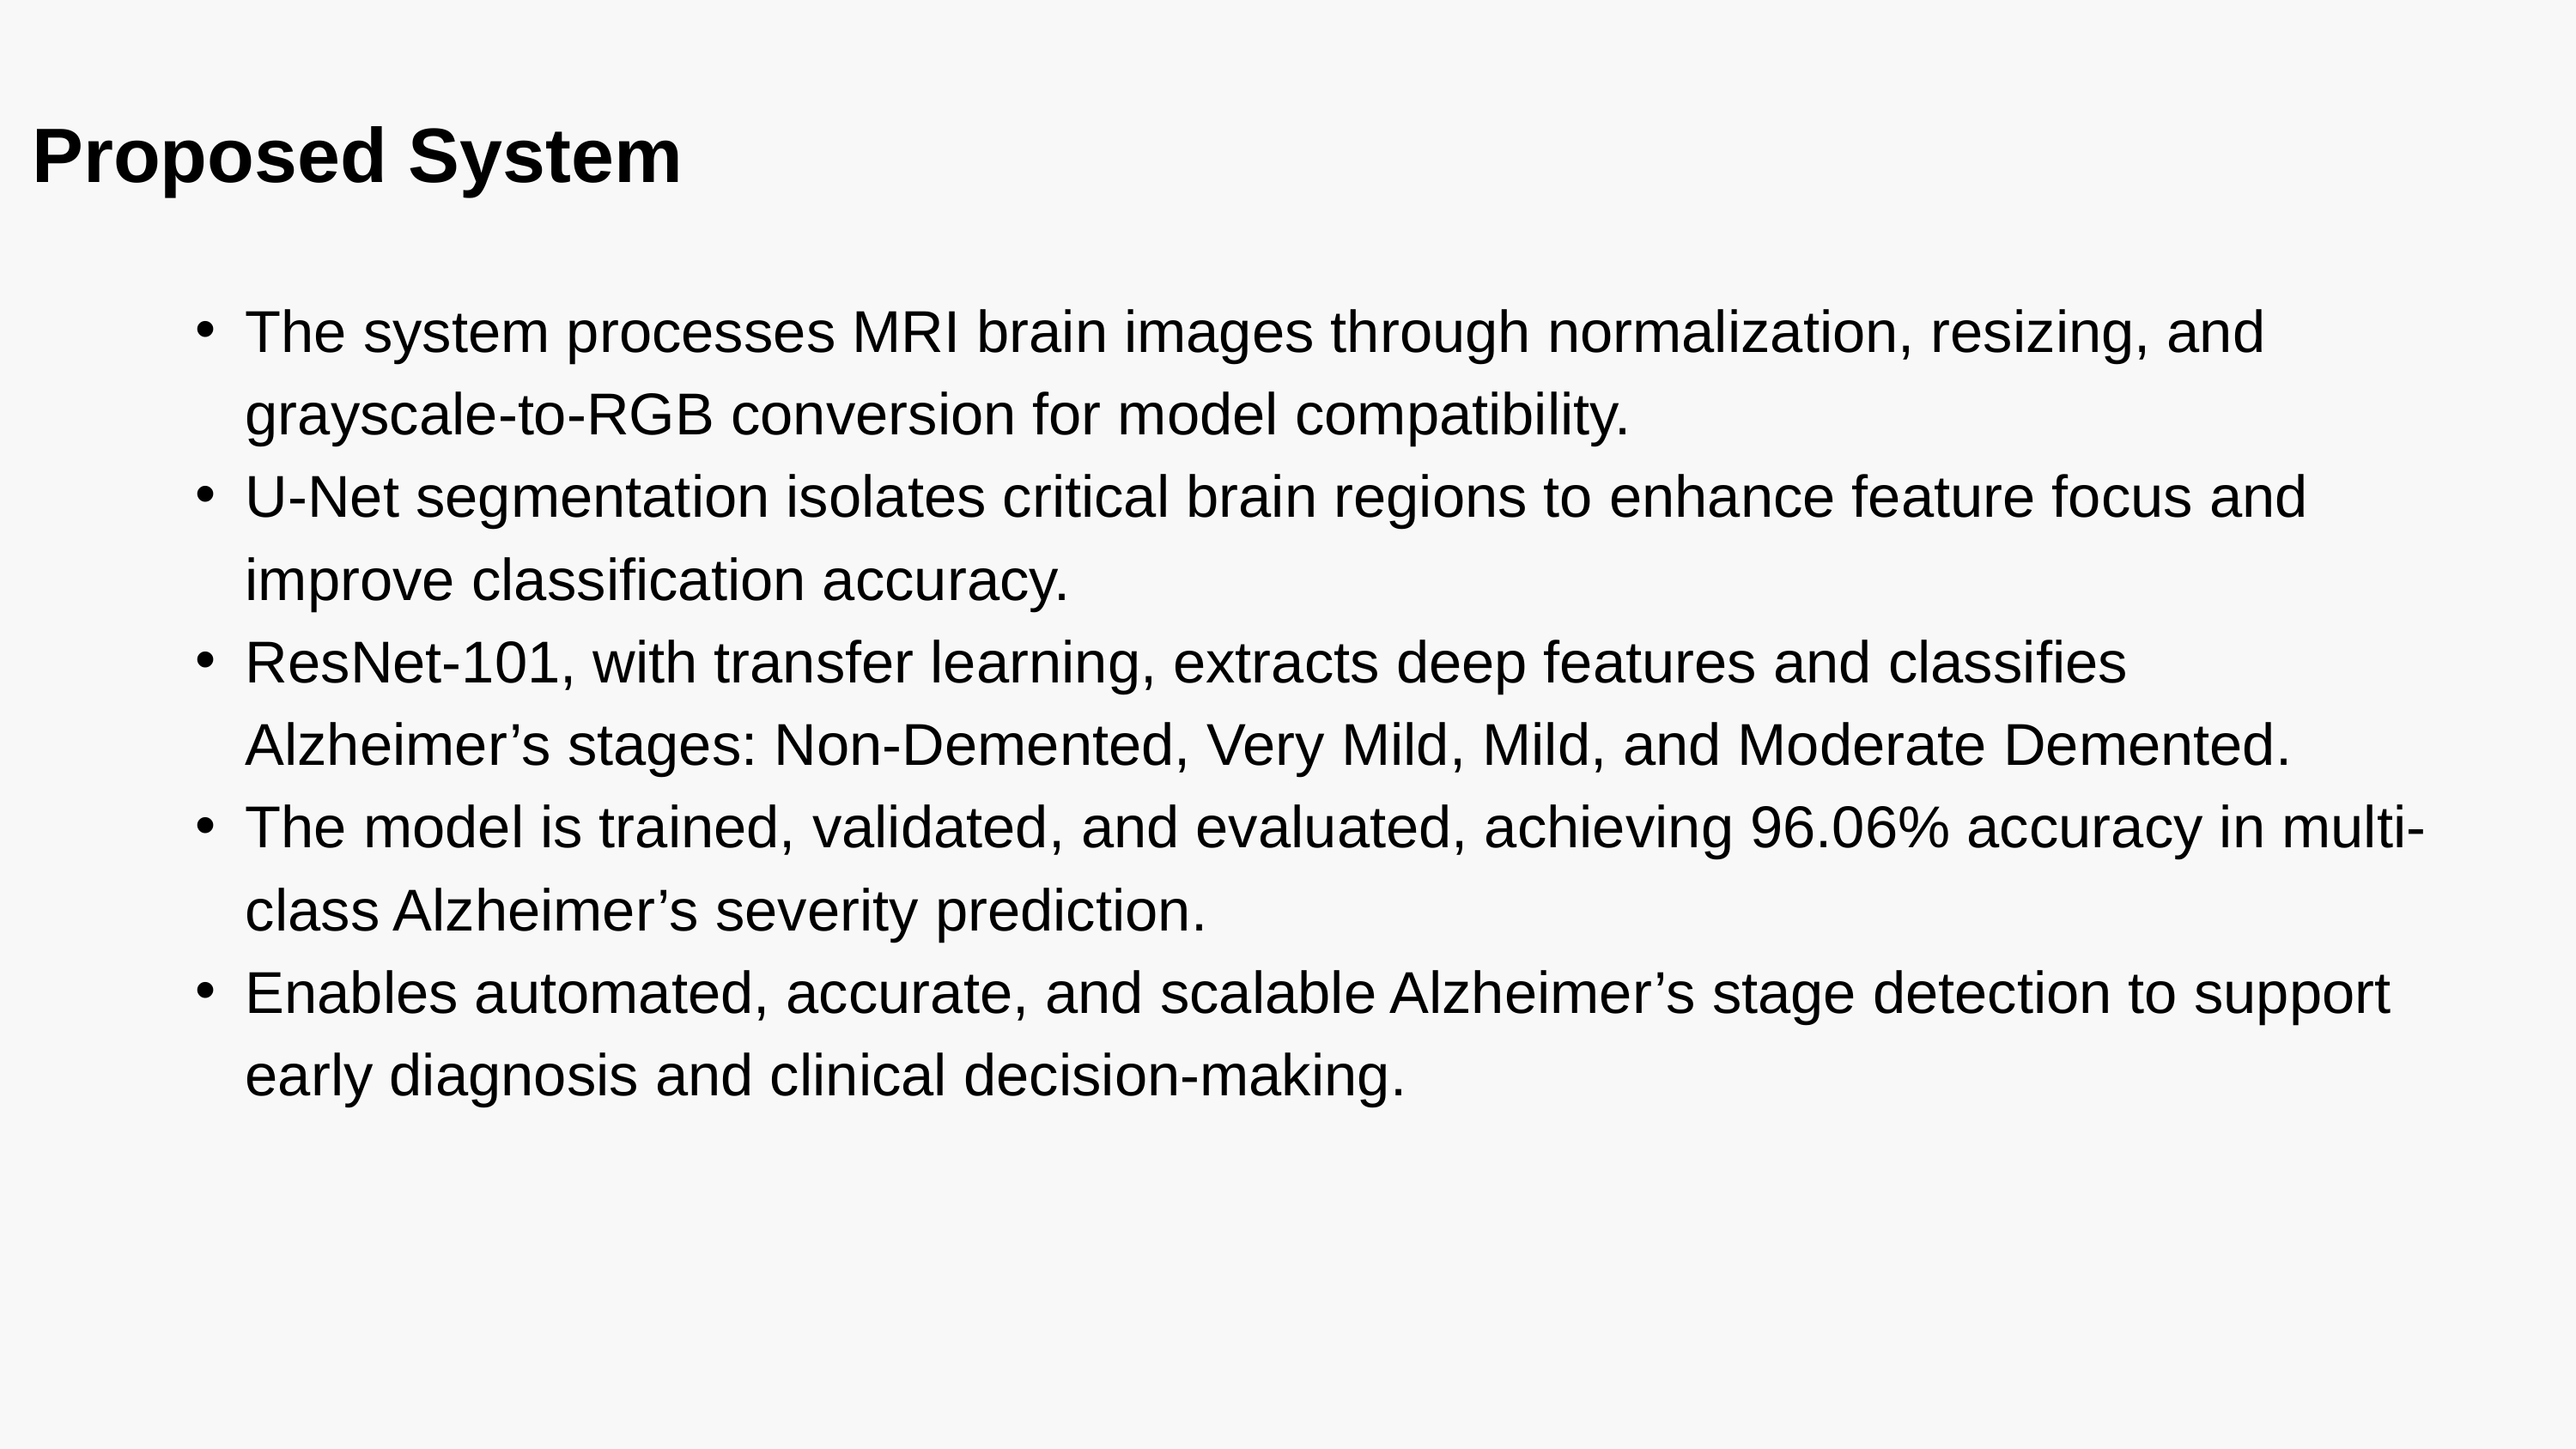

Proposed System
The system processes MRI brain images through normalization, resizing, and grayscale-to-RGB conversion for model compatibility.
U-Net segmentation isolates critical brain regions to enhance feature focus and improve classification accuracy.
ResNet-101, with transfer learning, extracts deep features and classifies Alzheimer’s stages: Non-Demented, Very Mild, Mild, and Moderate Demented.
The model is trained, validated, and evaluated, achieving 96.06% accuracy in multi-class Alzheimer’s severity prediction.
Enables automated, accurate, and scalable Alzheimer’s stage detection to support early diagnosis and clinical decision-making.